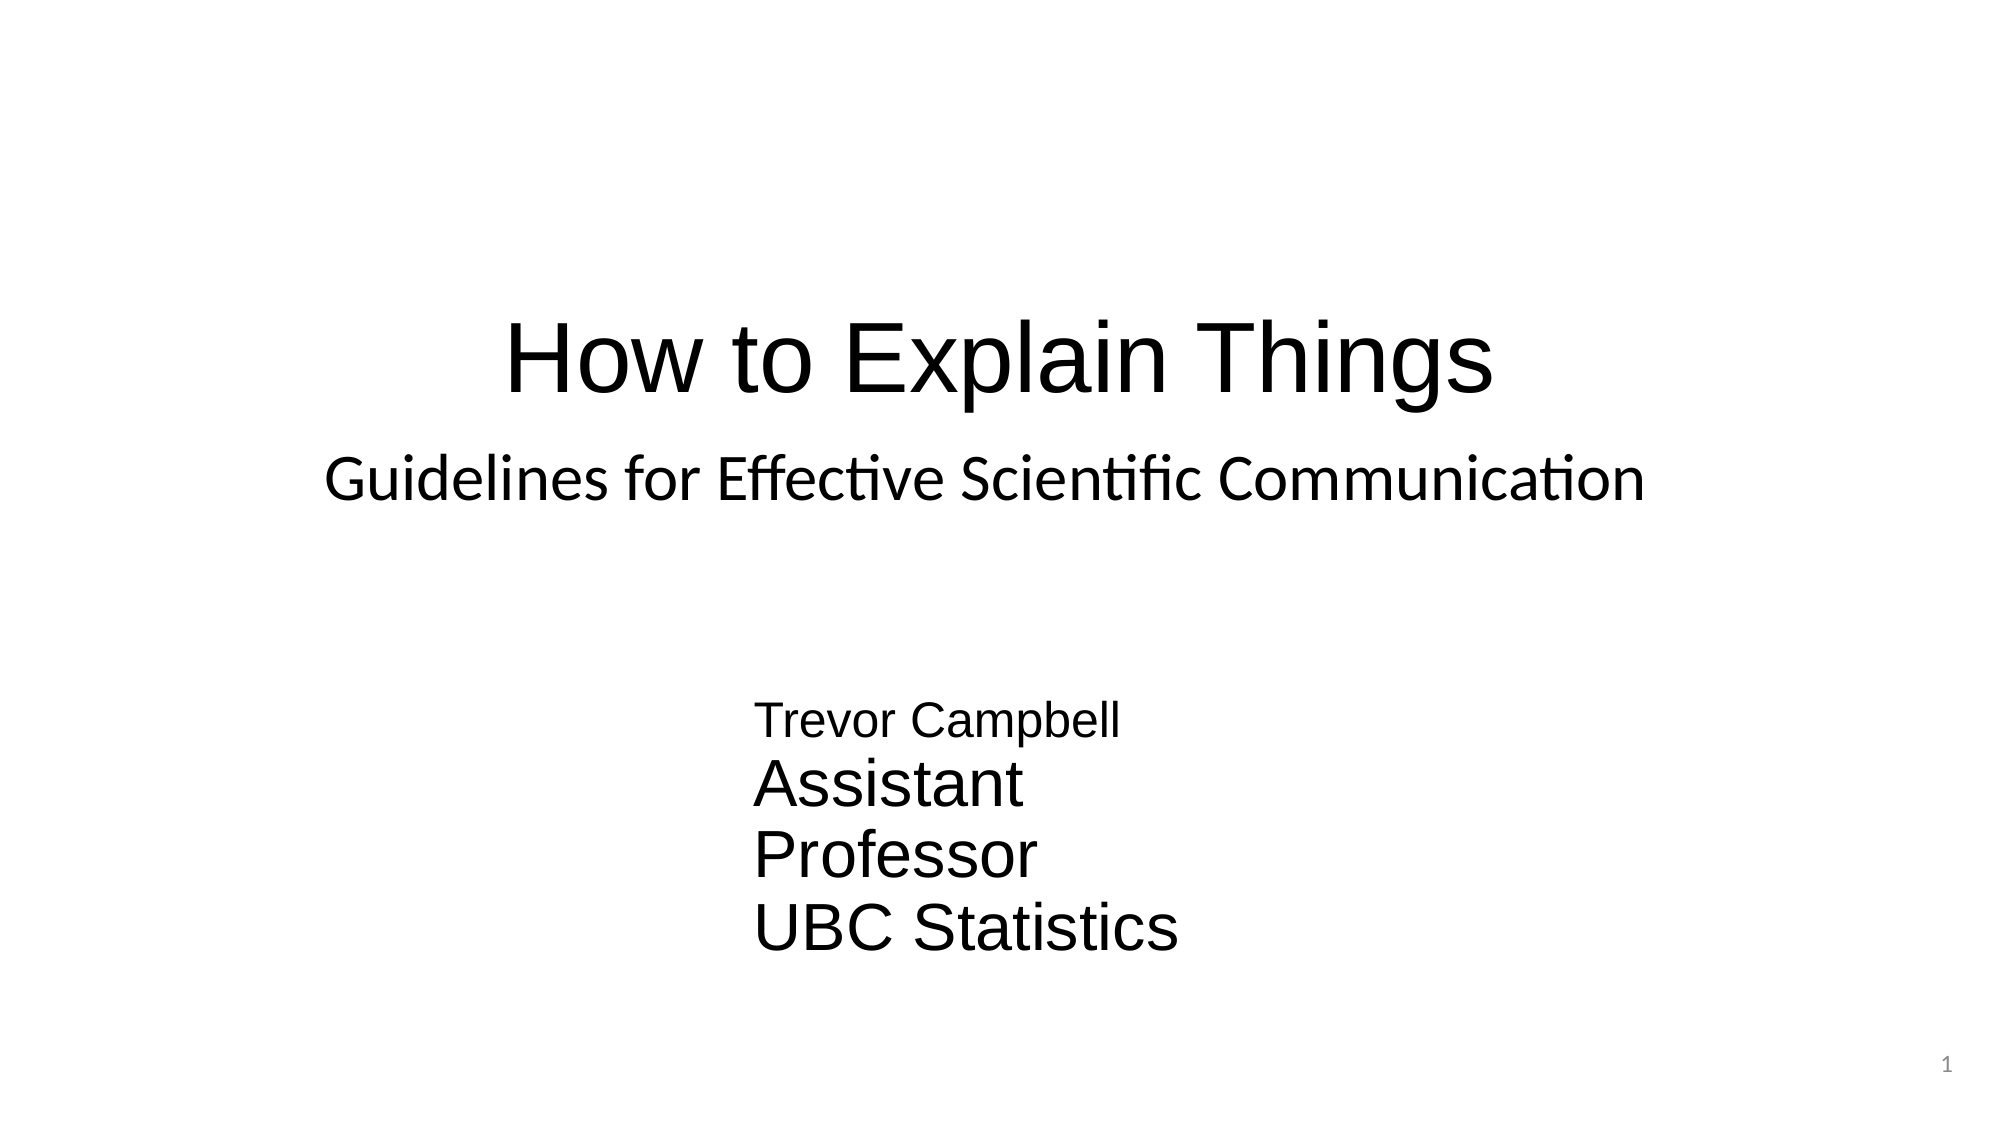

# How to Explain Things Guidelines for Effective Scientific Communication
Trevor Campbell
Assistant Professor
UBC Statistics
1